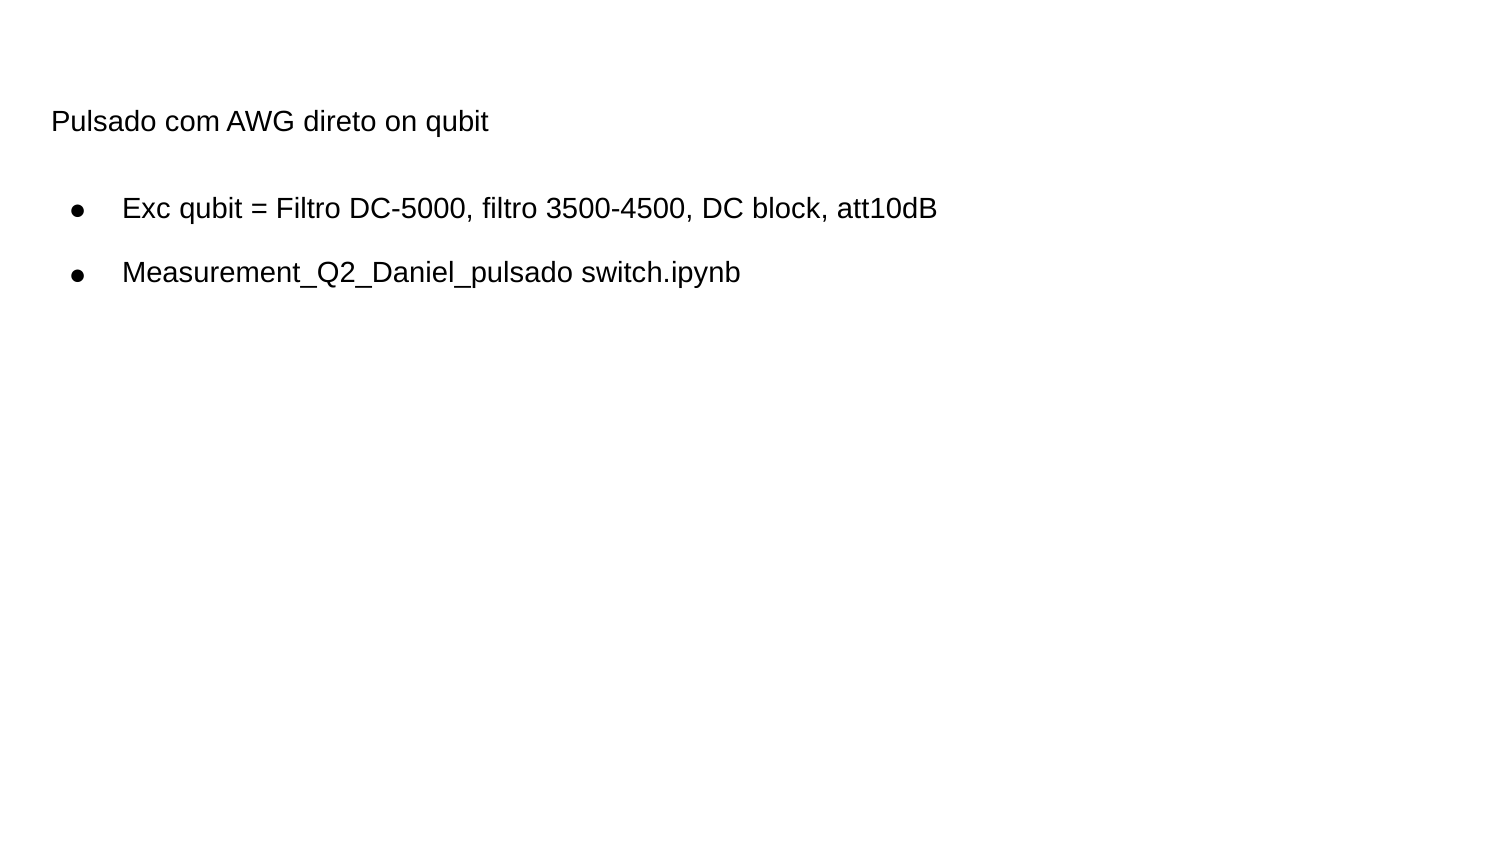

Pulsado com AWG direto on qubit
Exc qubit = Filtro DC-5000, filtro 3500-4500, DC block, att10dB
Measurement_Q2_Daniel_pulsado switch.ipynb